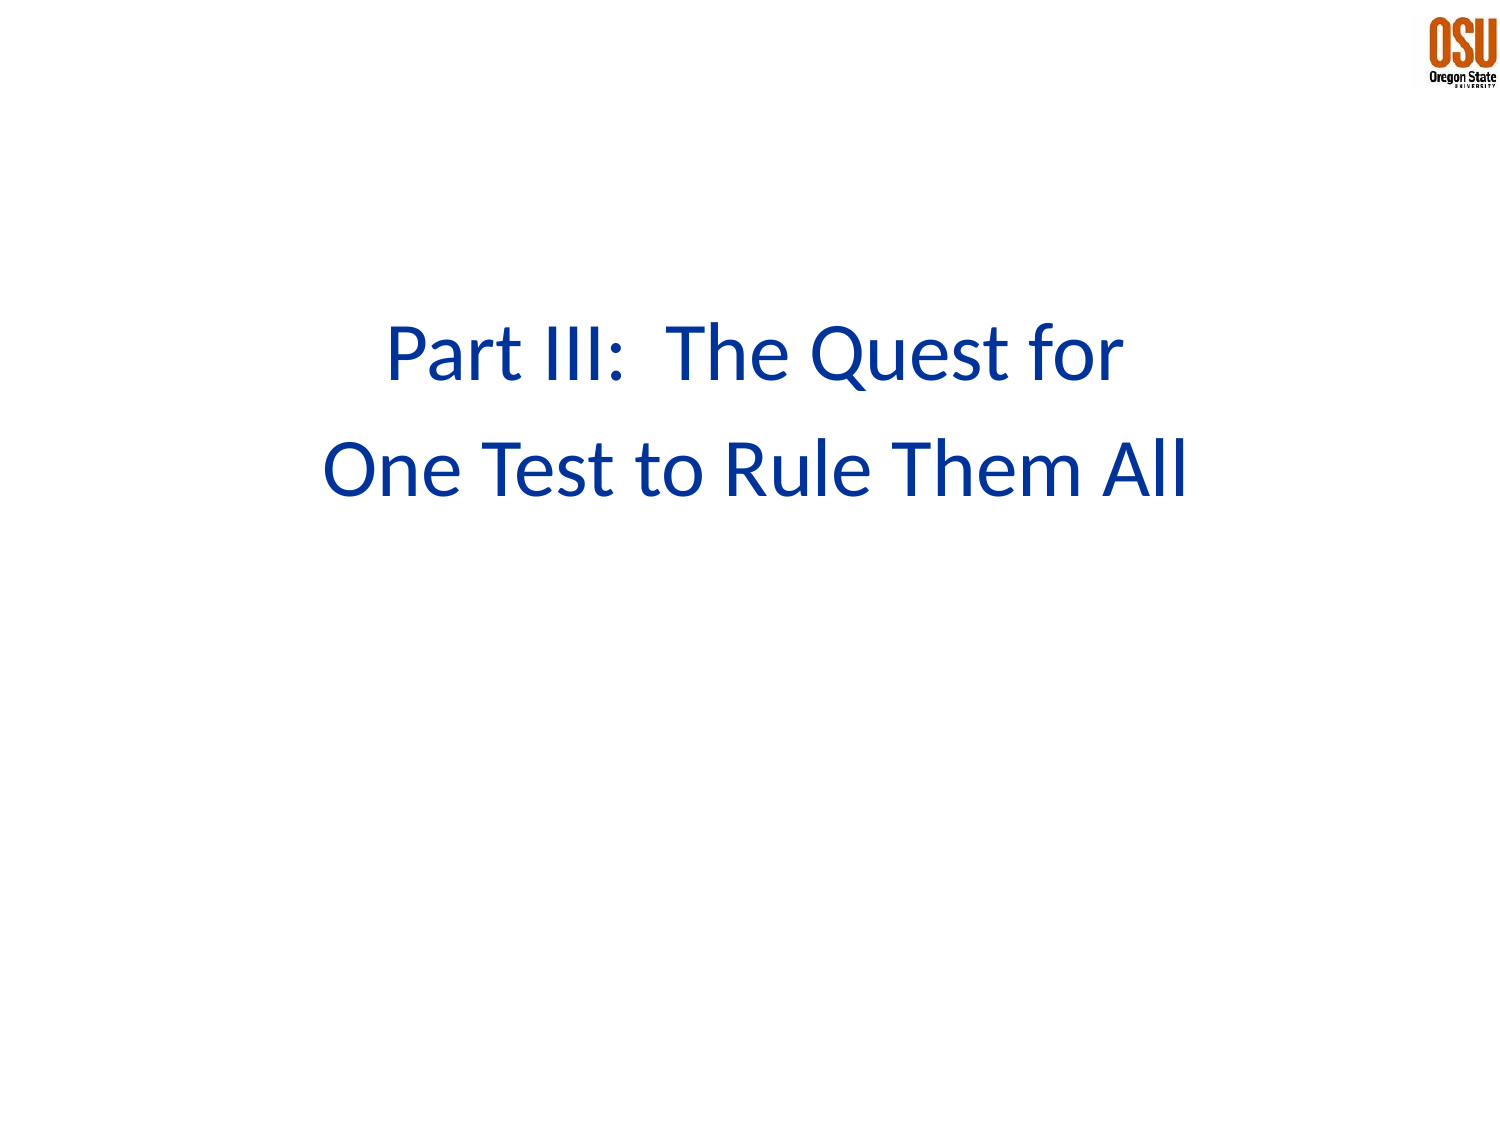

Part III:  The Quest for
One Test to Rule Them All